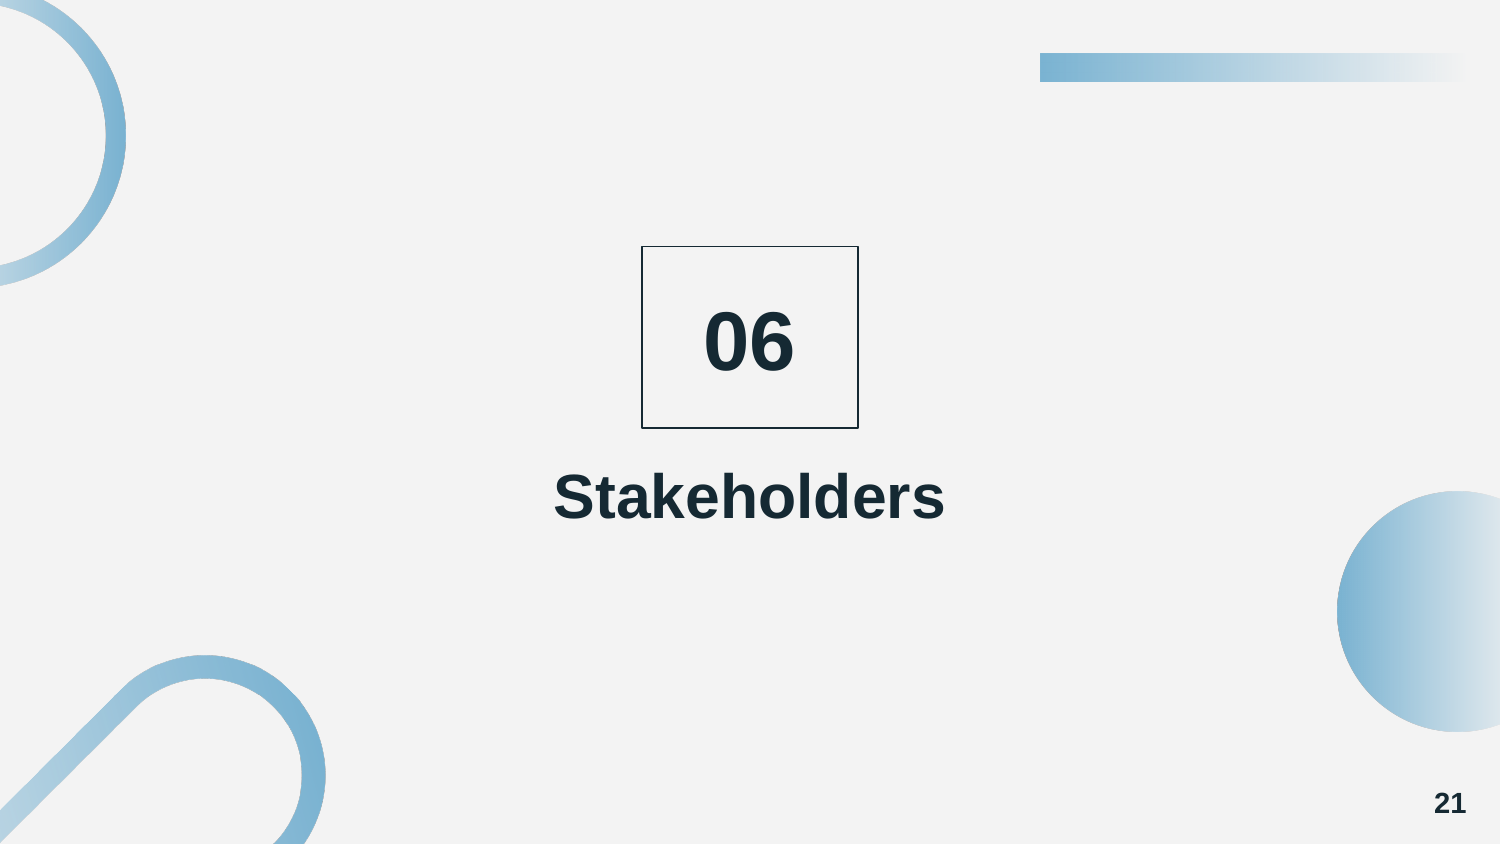

01
02
03
06
04
# Stakeholders
05
07
08
21
09